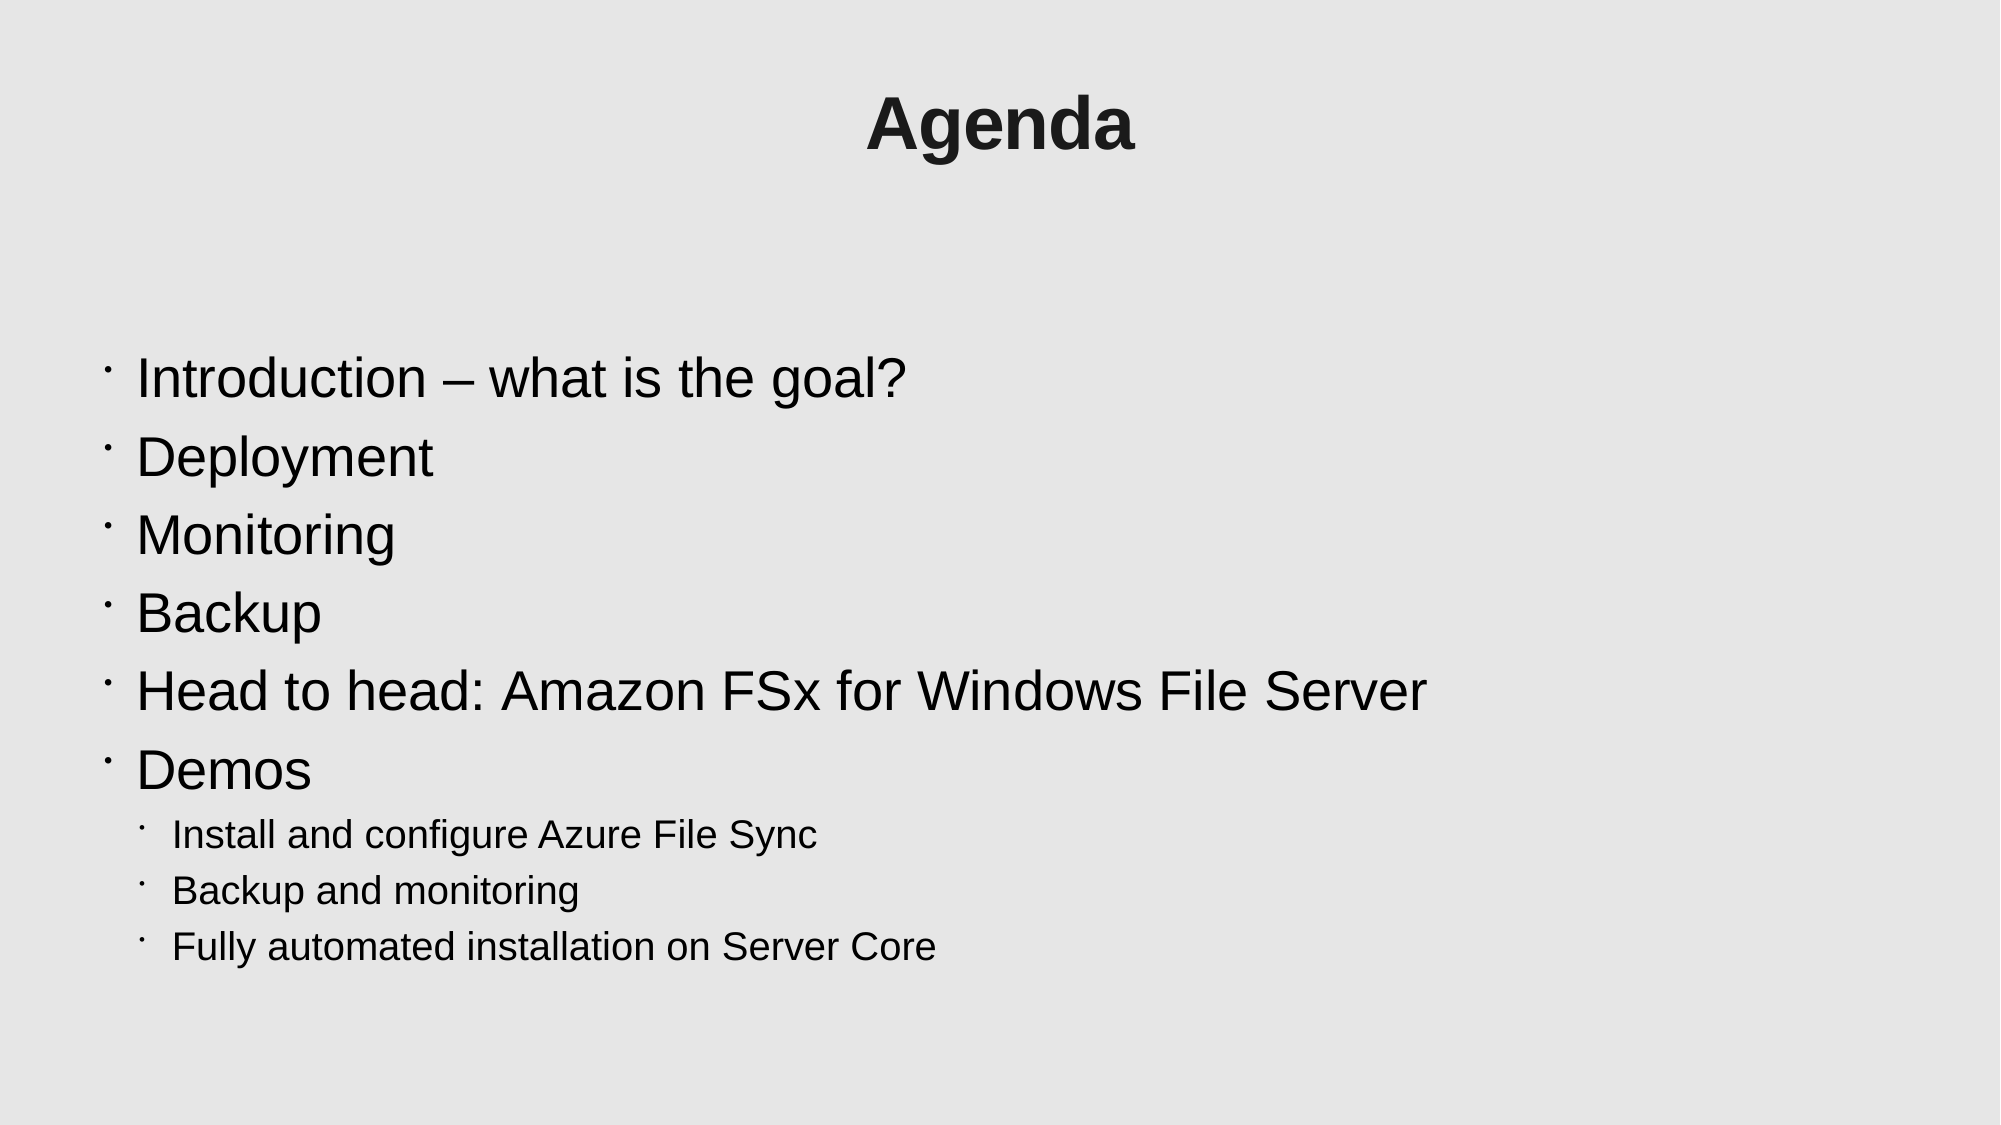

# Agenda
Introduction – what is the goal?
Deployment
Monitoring
Backup
Head to head: Amazon FSx for Windows File Server
Demos
Install and configure Azure File Sync
Backup and monitoring
Fully automated installation on Server Core